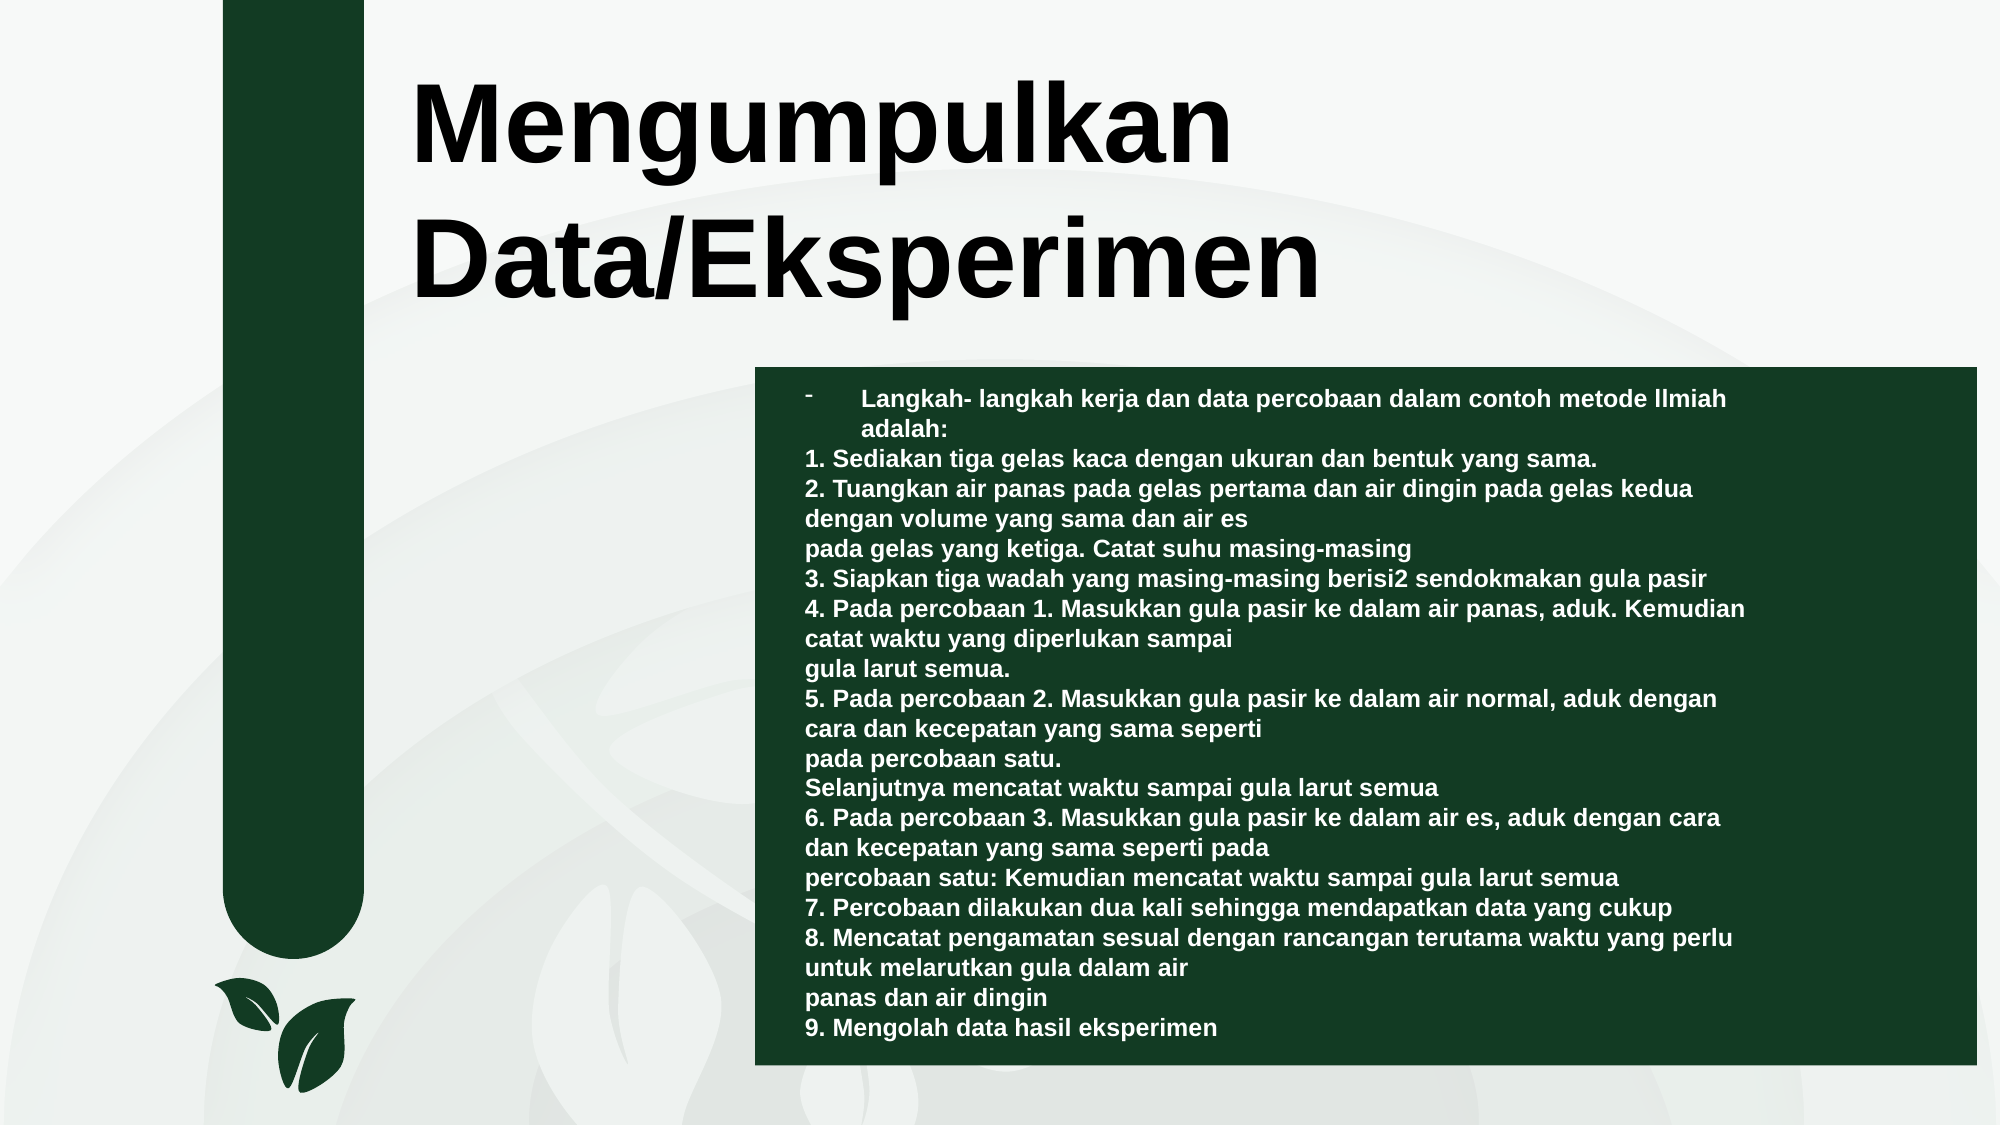

Mengumpulkan Data/Eksperimen

Langkah- langkah kerja dan data percobaan dalam contoh metode llmiah adalah:
1. Sediakan tiga gelas kaca dengan ukuran dan bentuk yang sama.
2. Tuangkan air panas pada gelas pertama dan air dingin pada gelas kedua dengan volume yang sama dan air es
pada gelas yang ketiga. Catat suhu masing-masing
3. Siapkan tiga wadah yang masing-masing berisi2 sendokmakan gula pasir
4. Pada percobaan 1. Masukkan gula pasir ke dalam air panas, aduk. Kemudian catat waktu yang diperlukan sampai
gula larut semua.
5. Pada percobaan 2. Masukkan gula pasir ke dalam air normal, aduk dengan cara dan kecepatan yang sama seperti
pada percobaan satu.
Selanjutnya mencatat waktu sampai gula larut semua
6. Pada percobaan 3. Masukkan gula pasir ke dalam air es, aduk dengan cara dan kecepatan yang sama seperti pada
percobaan satu: Kemudian mencatat waktu sampai gula larut semua
7. Percobaan dilakukan dua kali sehingga mendapatkan data yang cukup
8. Mencatat pengamatan sesual dengan rancangan terutama waktu yang perlu untuk melarutkan gula dalam air
panas dan air dingin
9. Mengolah data hasil eksperimen